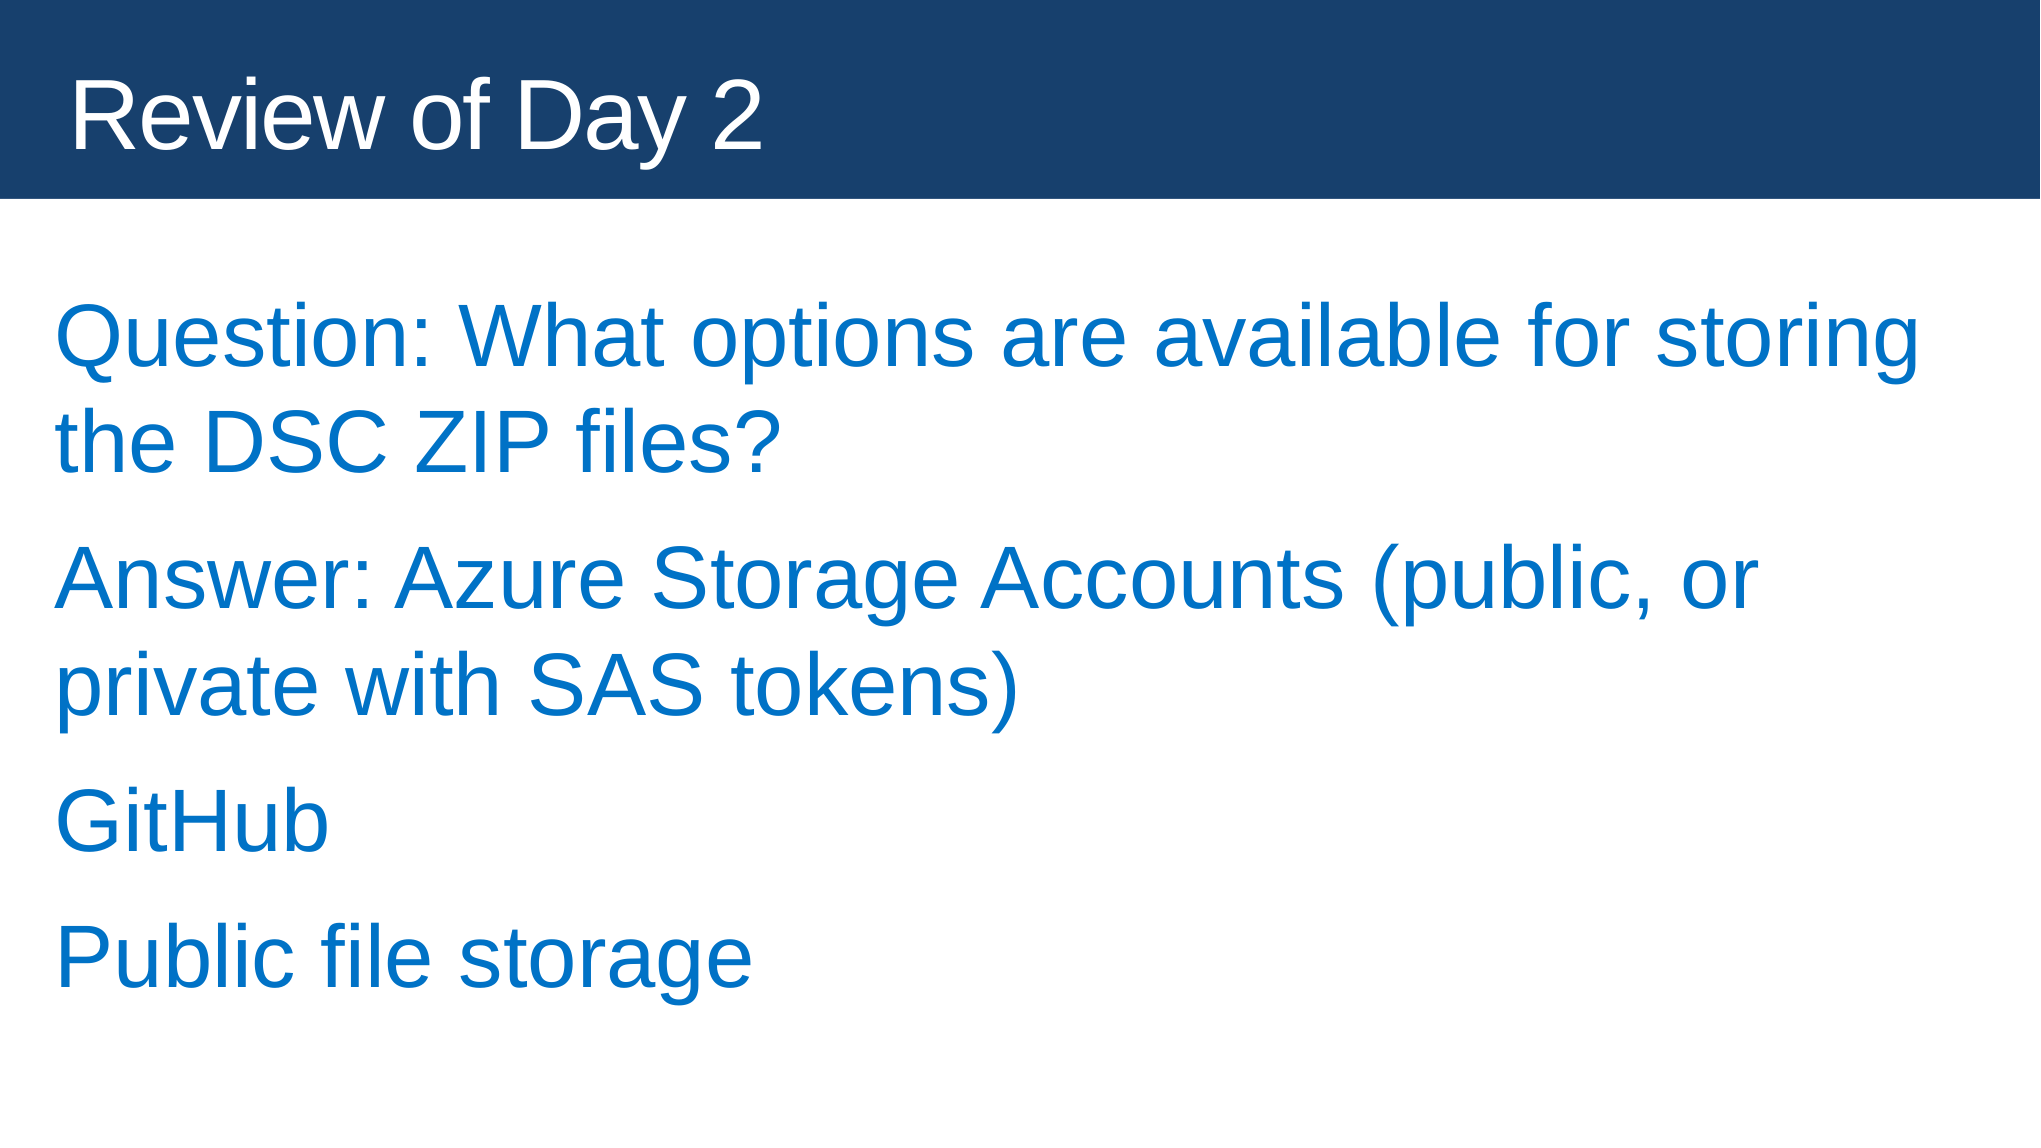

# Review of Day 2
Question: What options are available for storing the DSC ZIP files?
Answer: Azure Storage Accounts (public, or private with SAS tokens)
GitHub
Public file storage